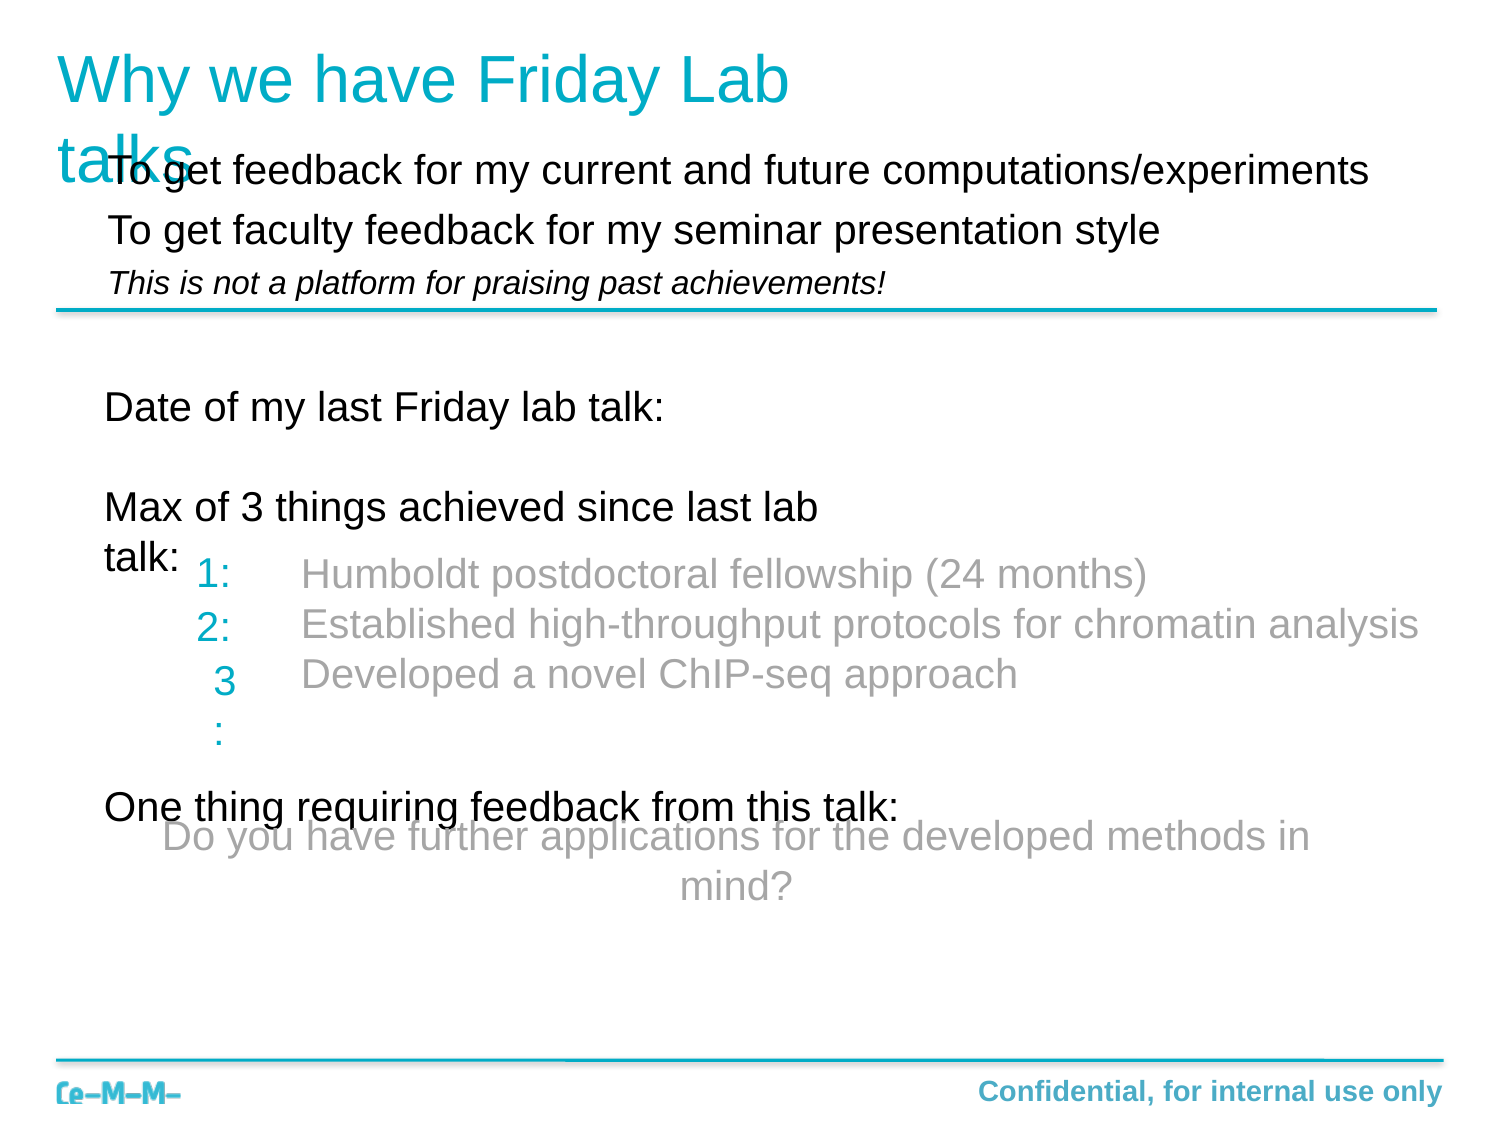

# Why we have Friday Lab talks
To get feedback for my current and future computations/experiments
To get faculty feedback for my seminar presentation style
This is not a platform for praising past achievements!
Date of my last Friday lab talk:

Max of 3 things achieved since last lab talk:

One thing requiring feedback from this talk:

1:
Humboldt postdoctoral fellowship (24 months)
Established high-throughput protocols for chromatin analysis
Developed a novel ChIP-seq approach
2:
3:
Do you have further applications for the developed methods in mind?